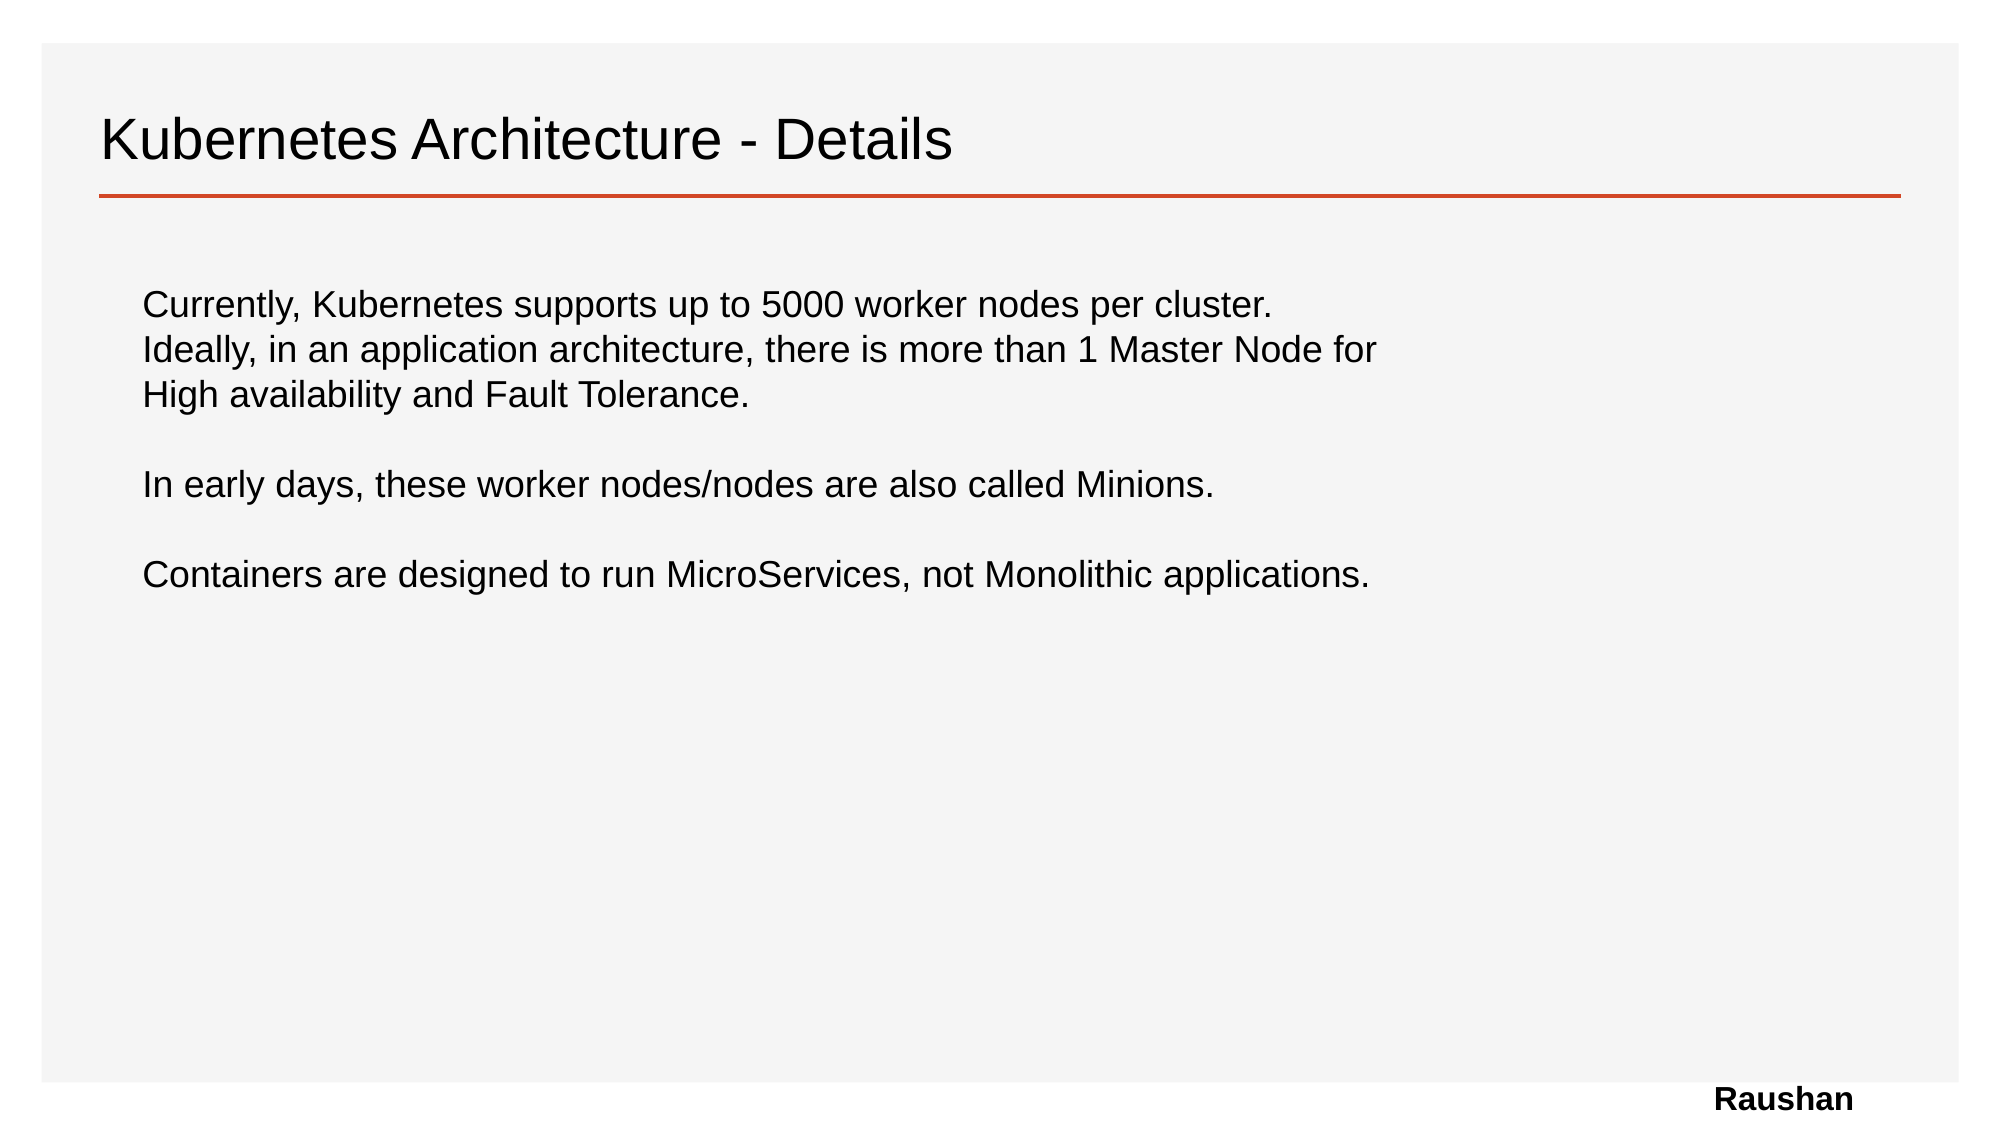

# Kubernetes Architecture - Details

Currently, Kubernetes supports up to 5000 worker nodes per cluster.
Ideally, in an application architecture, there is more than 1 Master Node for
High availability and Fault Tolerance.

In early days, these worker nodes/nodes are also called Minions.

Containers are designed to run MicroServices, not Monolithic applications.
Raushan Kumar